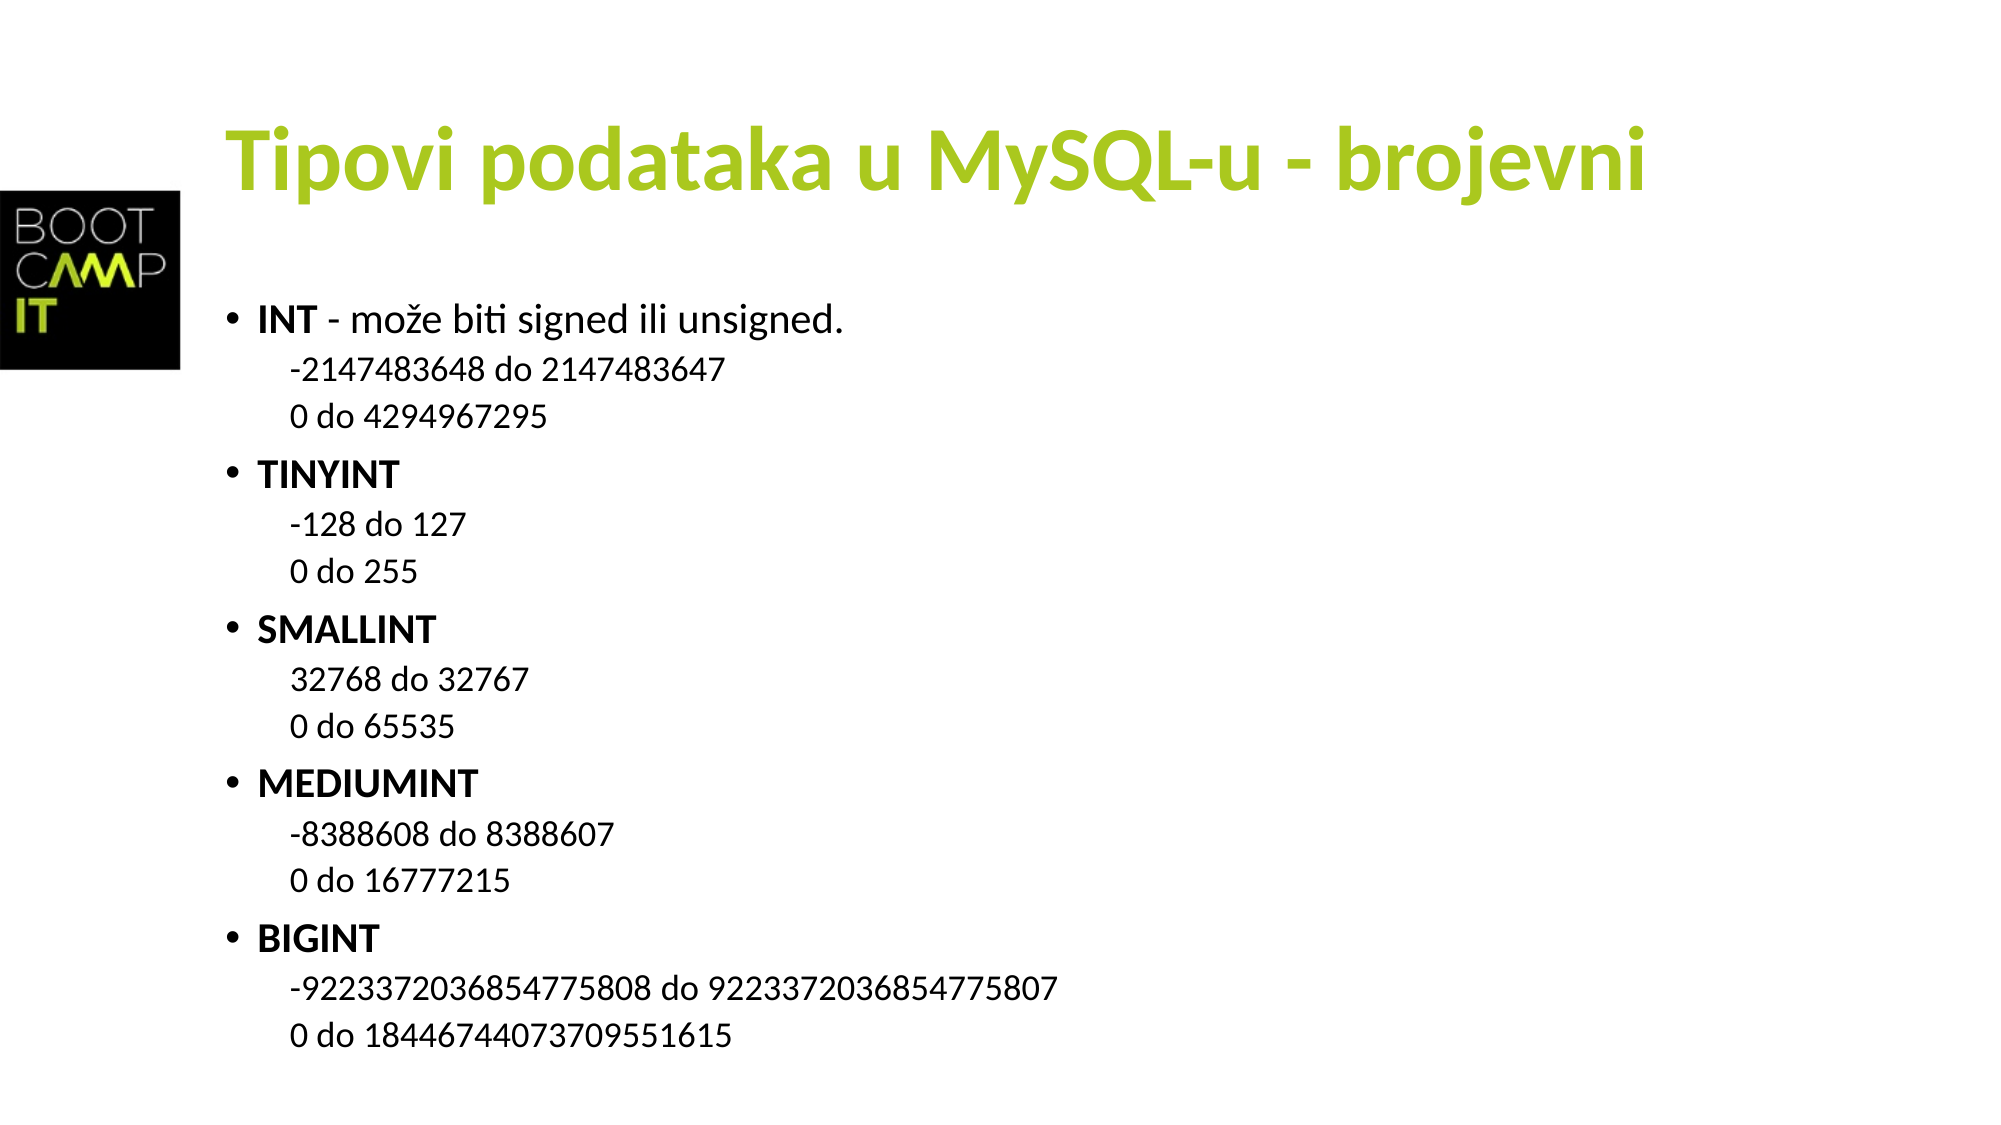

# Tipovi podataka u MySQL-u - brojevni
INT - može biti signed ili unsigned.
-2147483648 do 2147483647
0 do 4294967295
TINYINT
-128 do 127
0 do 255
SMALLINT
32768 do 32767
0 do 65535
MEDIUMINT
-8388608 do 8388607
0 do 16777215
BIGINT
-9223372036854775808 do 9223372036854775807
0 do 18446744073709551615